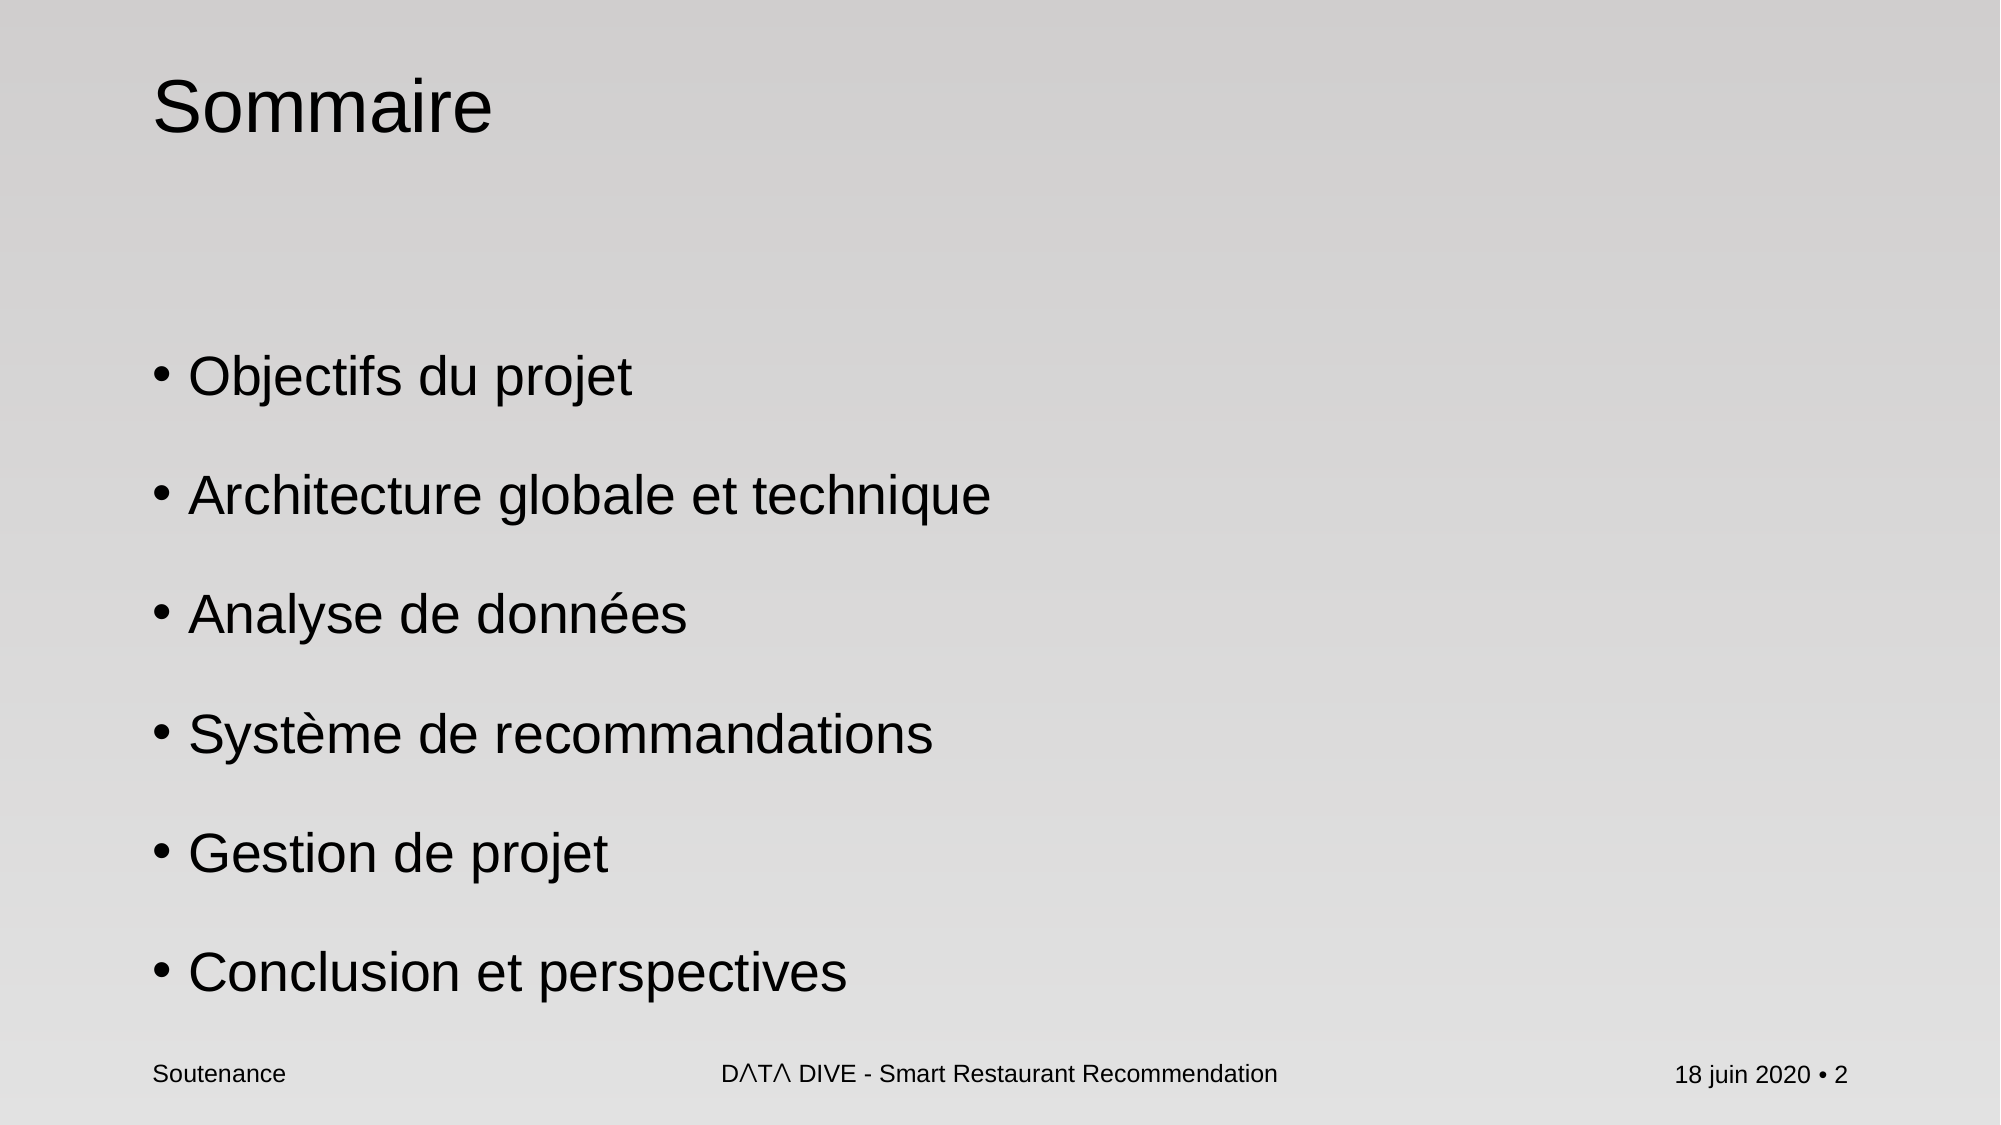

# Sommaire
Objectifs du projet
Architecture globale et technique
Analyse de données
Système de recommandations
Gestion de projet
Conclusion et perspectives